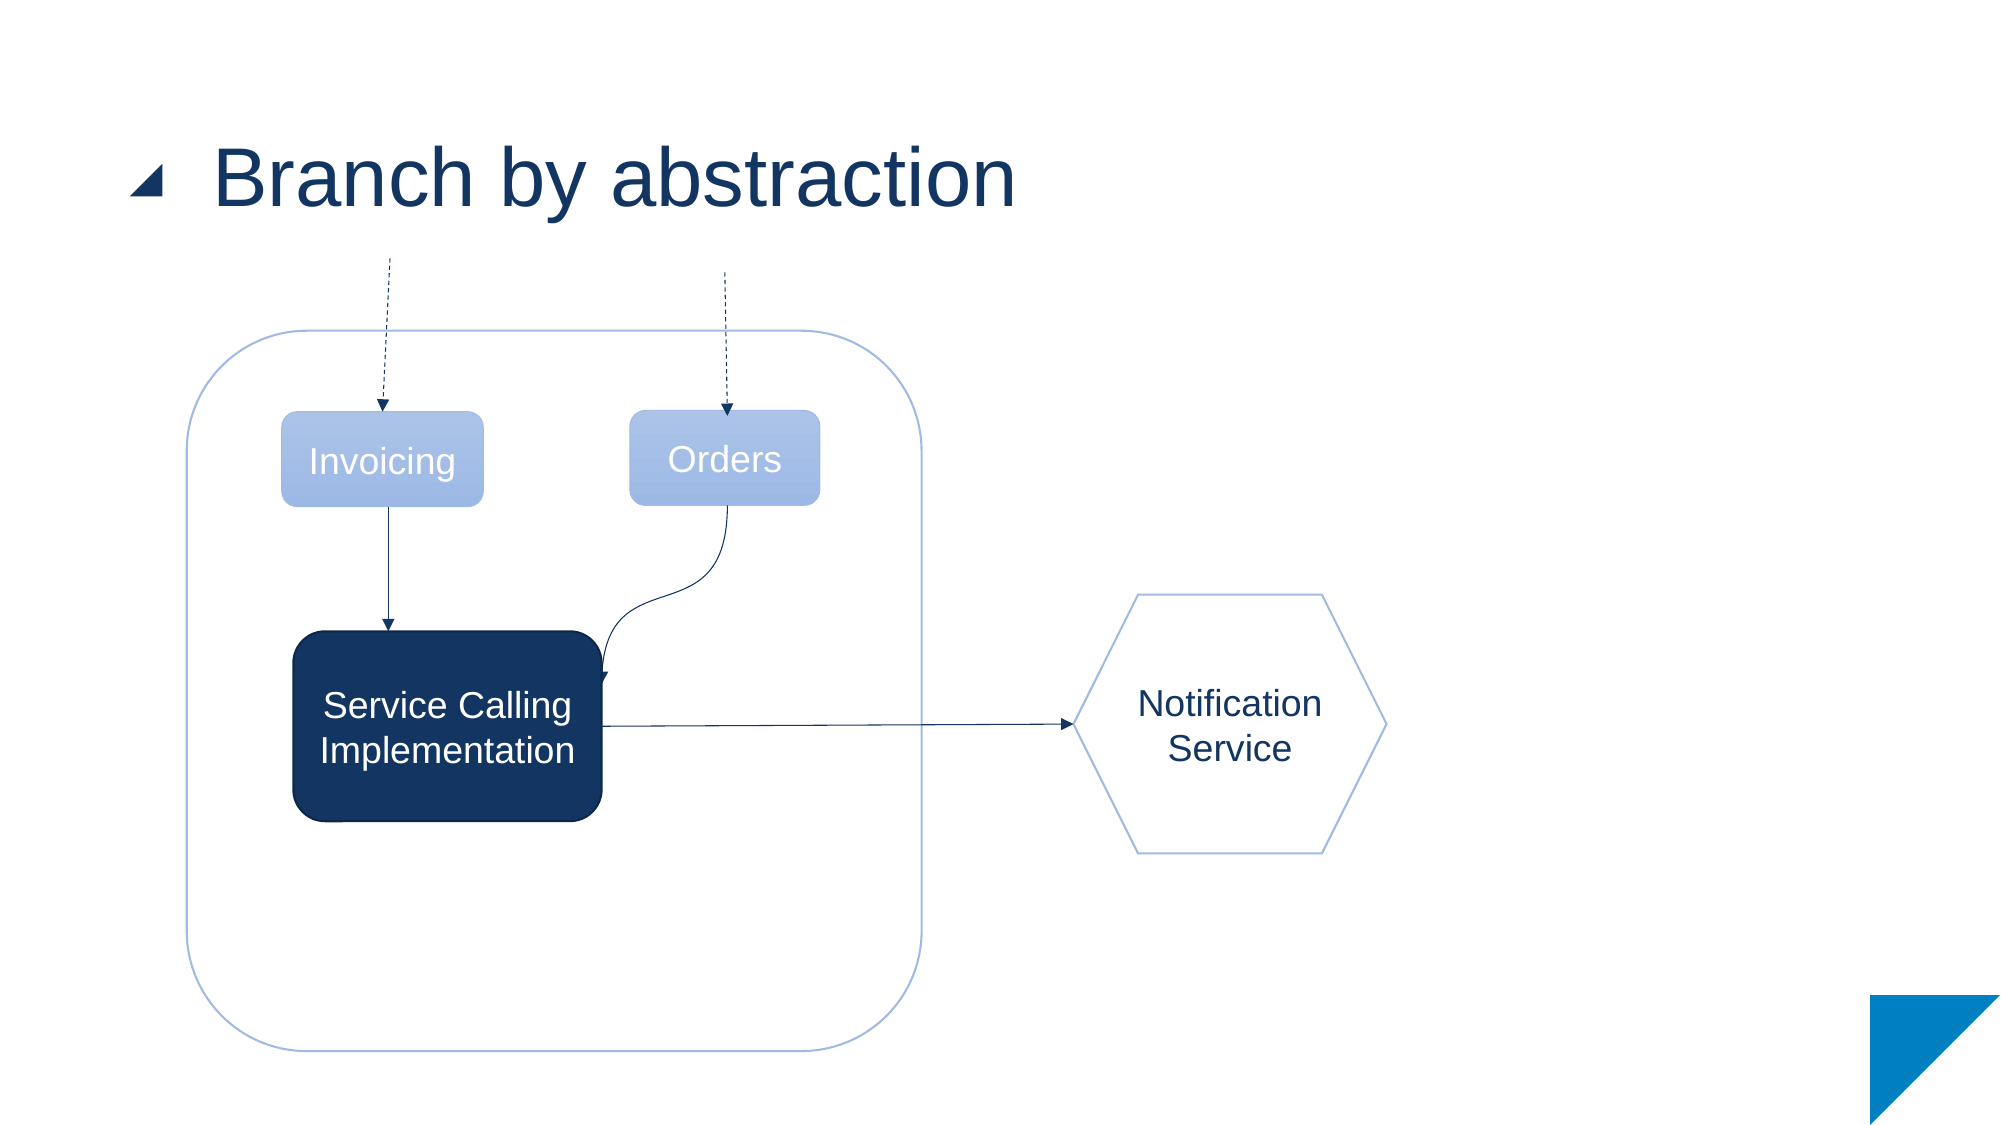

# Branch by abstraction

Orders
Invoicing
Notification Service
Service Calling Implementation